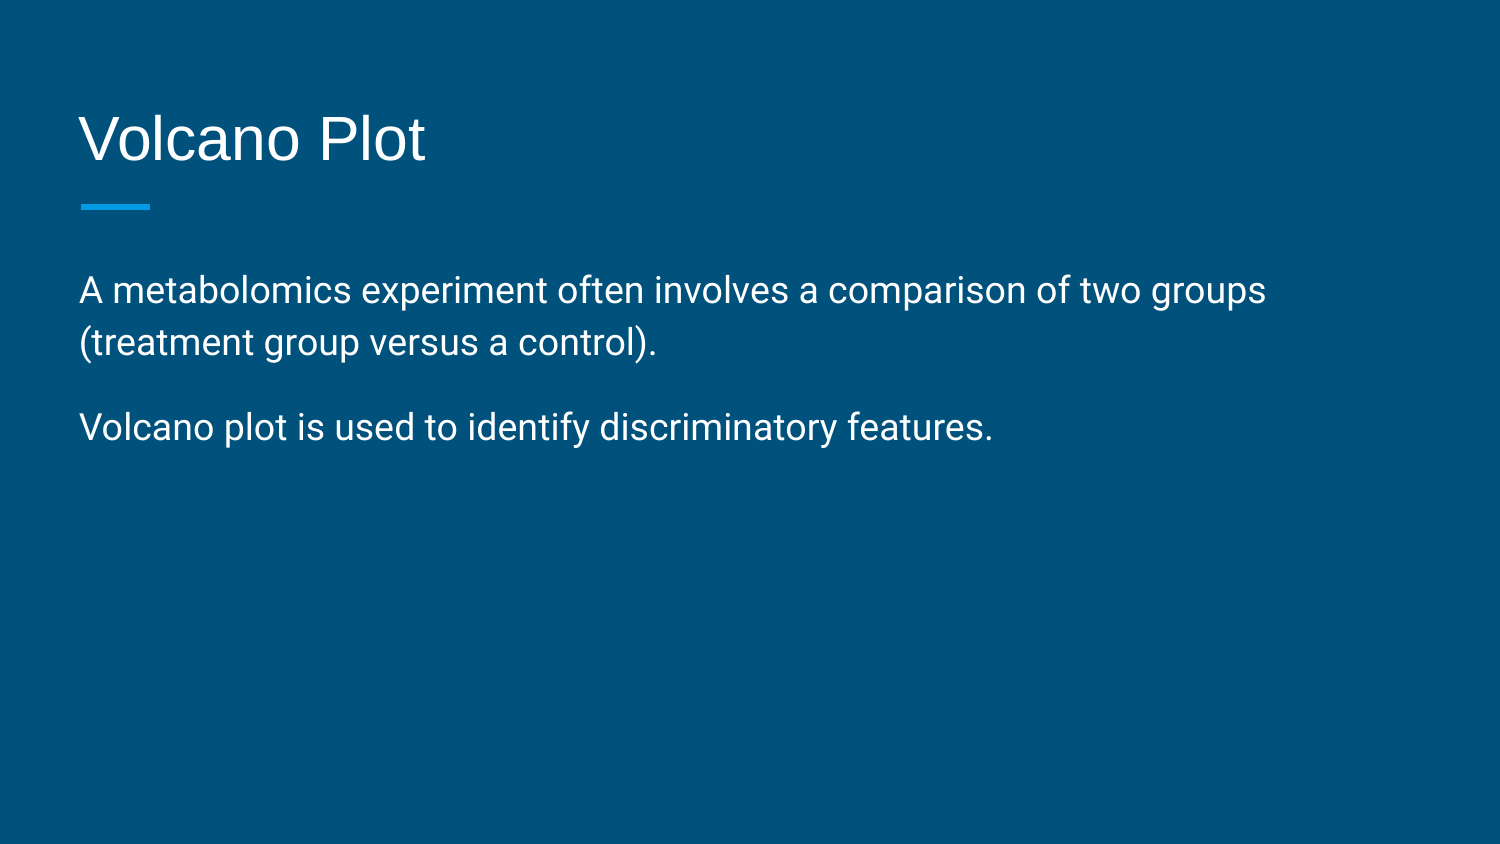

# Volcano Plot
A metabolomics experiment often involves a comparison of two groups (treatment group versus a control).
Volcano plot is used to identify discriminatory features.